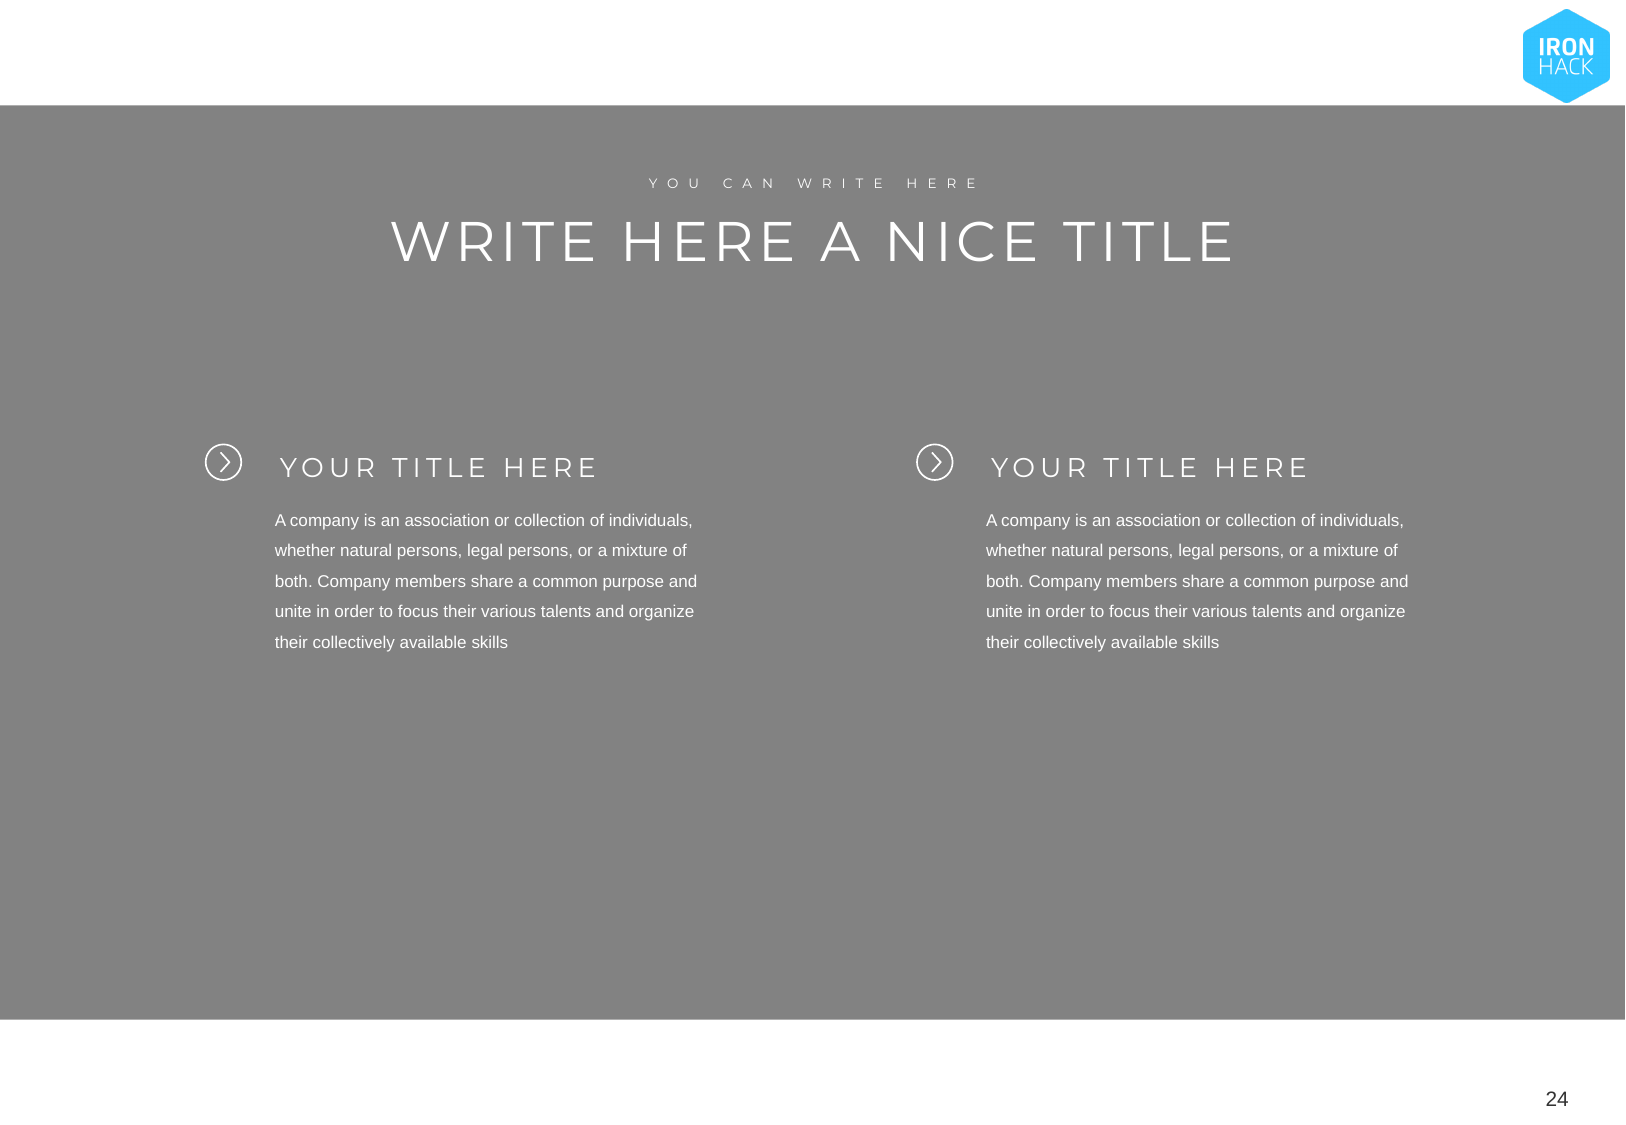

YOU CAN WRITE HERE
WRITE HERE A NICE TITLE
YOUR TITLE HERE

A company is an association or collection of individuals, whether natural persons, legal persons, or a mixture of both. Company members share a common purpose and unite in order to focus their various talents and organize their collectively available skills
YOUR TITLE HERE

A company is an association or collection of individuals, whether natural persons, legal persons, or a mixture of both. Company members share a common purpose and unite in order to focus their various talents and organize their collectively available skills